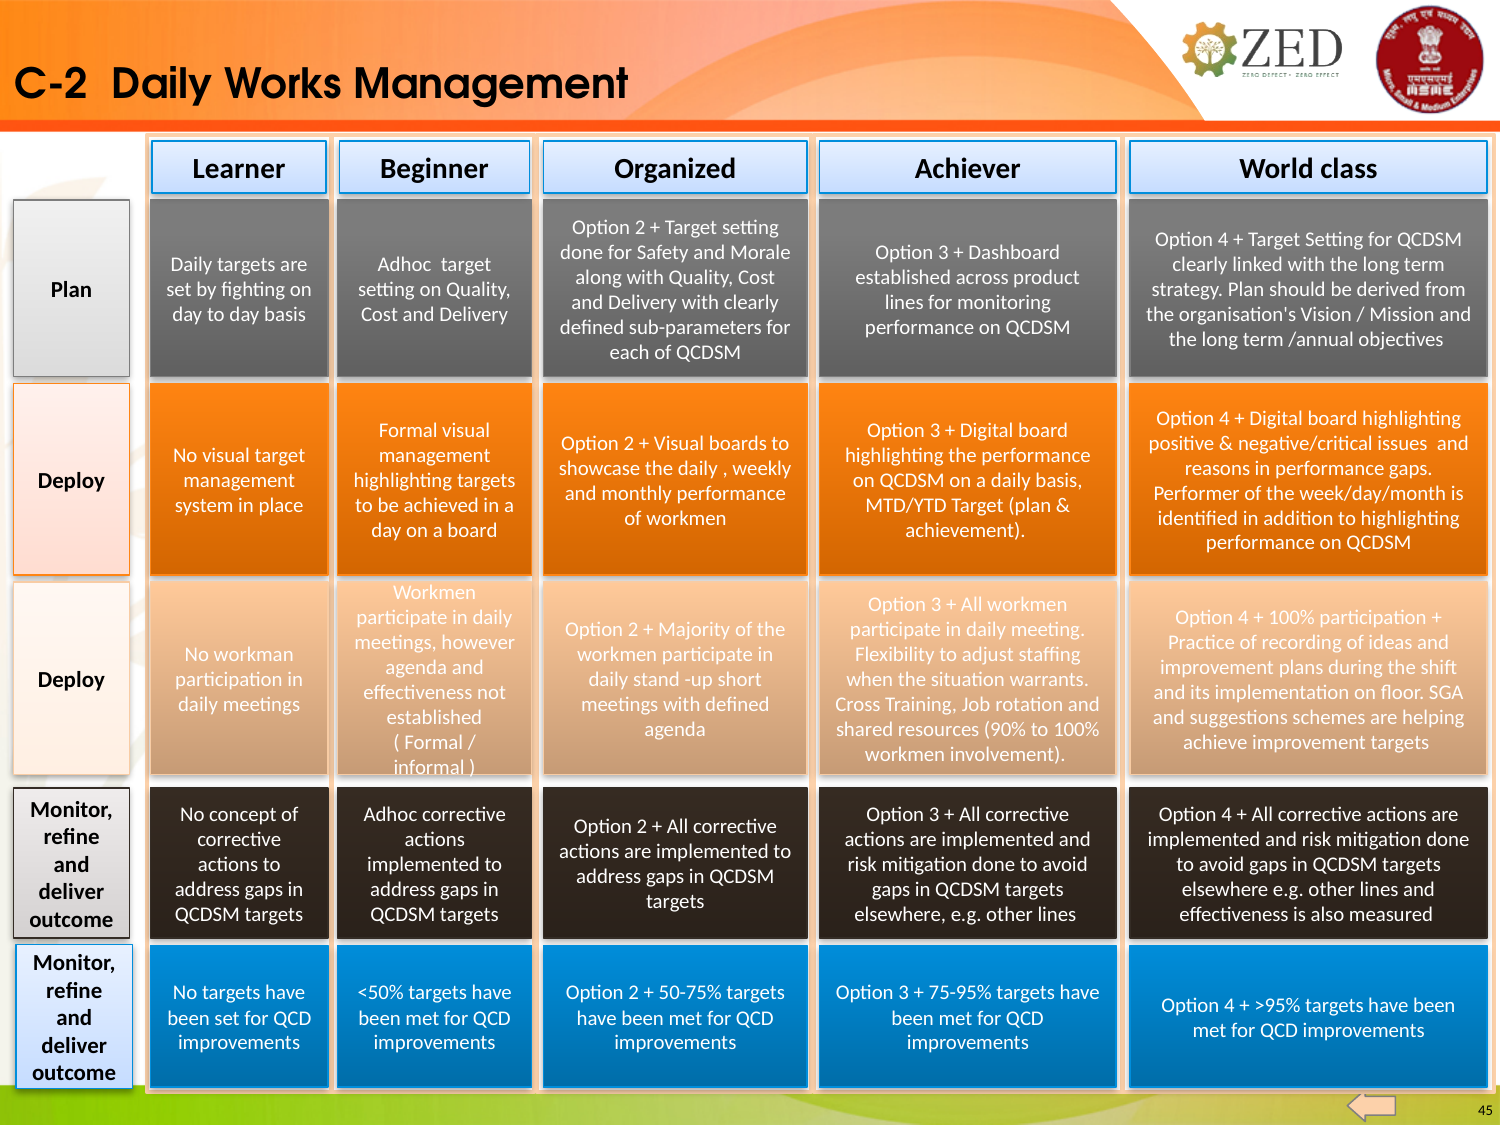

C-2  Daily Works Management

Learner
Beginner
Organized
Achiever
World class
Plan
Daily targets are set by fighting on day to day basis
Adhoc  target setting on Quality, Cost and Delivery
Option 2 + Target setting done for Safety and Morale along with Quality, Cost and Delivery with clearly defined sub-parameters for each of QCDSM
Option 3 + Dashboard established across product lines for monitoring performance on QCDSM
Option 4 + Target Setting for QCDSM clearly linked with the long term strategy. Plan should be derived from the organisation's Vision / Mission and the long term /annual objectives
Deploy
No visual target management system in place
Formal visual management highlighting targets to be achieved in a day on a board
Option 2 + Visual boards to showcase the daily , weekly and monthly performance of workmen
Option 3 + Digital board highlighting the performance on QCDSM on a daily basis, MTD/YTD Target (plan & achievement).
Option 4 + Digital board highlighting positive & negative/critical issues  and reasons in performance gaps. Performer of the week/day/month is identified in addition to highlighting performance on QCDSM
No workman participation in daily meetings
Workmen participate in daily meetings, however agenda and effectiveness not established ( Formal / informal )
Option 2 + Majority of the workmen participate in daily stand -up short meetings with defined agenda
Option 3 + All workmen participate in daily meeting. Flexibility to adjust staffing when the situation warrants. Cross Training, Job rotation and shared resources (90% to 100% workmen involvement).
Option 4 + 100% participation + Practice of recording of ideas and improvement plans during the shift and its implementation on floor. SGA and suggestions schemes are helping achieve improvement targets
Deploy
No concept of corrective actions to address gaps in QCDSM targets
Adhoc corrective actions implemented to address gaps in QCDSM targets
Option 2 + All corrective actions are implemented to address gaps in QCDSM targets
Option 3 + All corrective actions are implemented and risk mitigation done to avoid gaps in QCDSM targets elsewhere, e.g. other lines
Option 4 + All corrective actions are implemented and risk mitigation done to avoid gaps in QCDSM targets elsewhere e.g. other lines and effectiveness is also measured
Monitor, refine and deliver outcome
Monitor, refine and deliver outcome
No targets have been set for QCD improvements
<50% targets have been met for QCD improvements
Option 2 + 50-75% targets have been met for QCD improvements
Option 3 + 75-95% targets have been met for QCD improvements
Option 4 + >95% targets have been met for QCD improvements